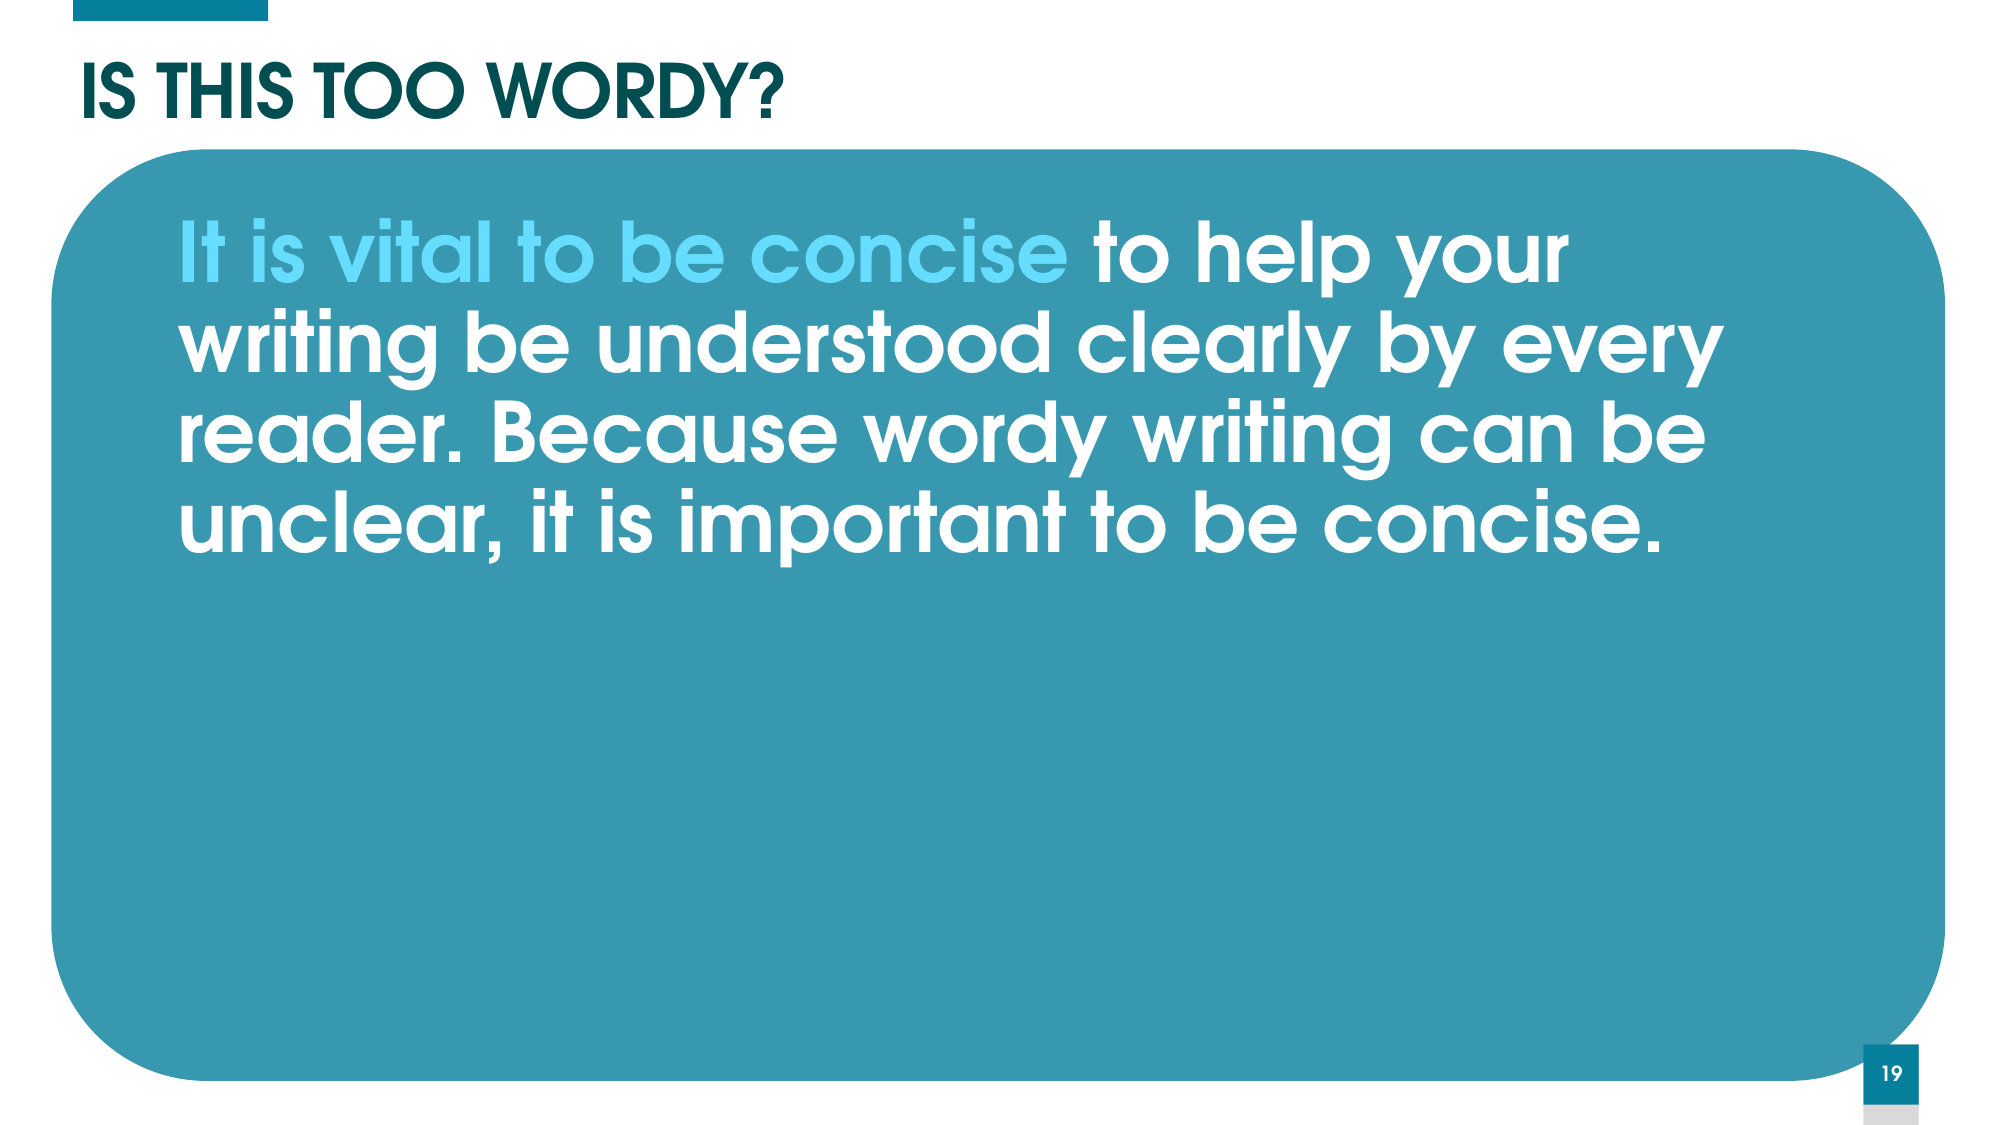

# IS THIS TOO WORDY?

It is vital to be concise to help your writing be understood clearly by every reader. Because wordy writing can be unclear, it is important to be concise.